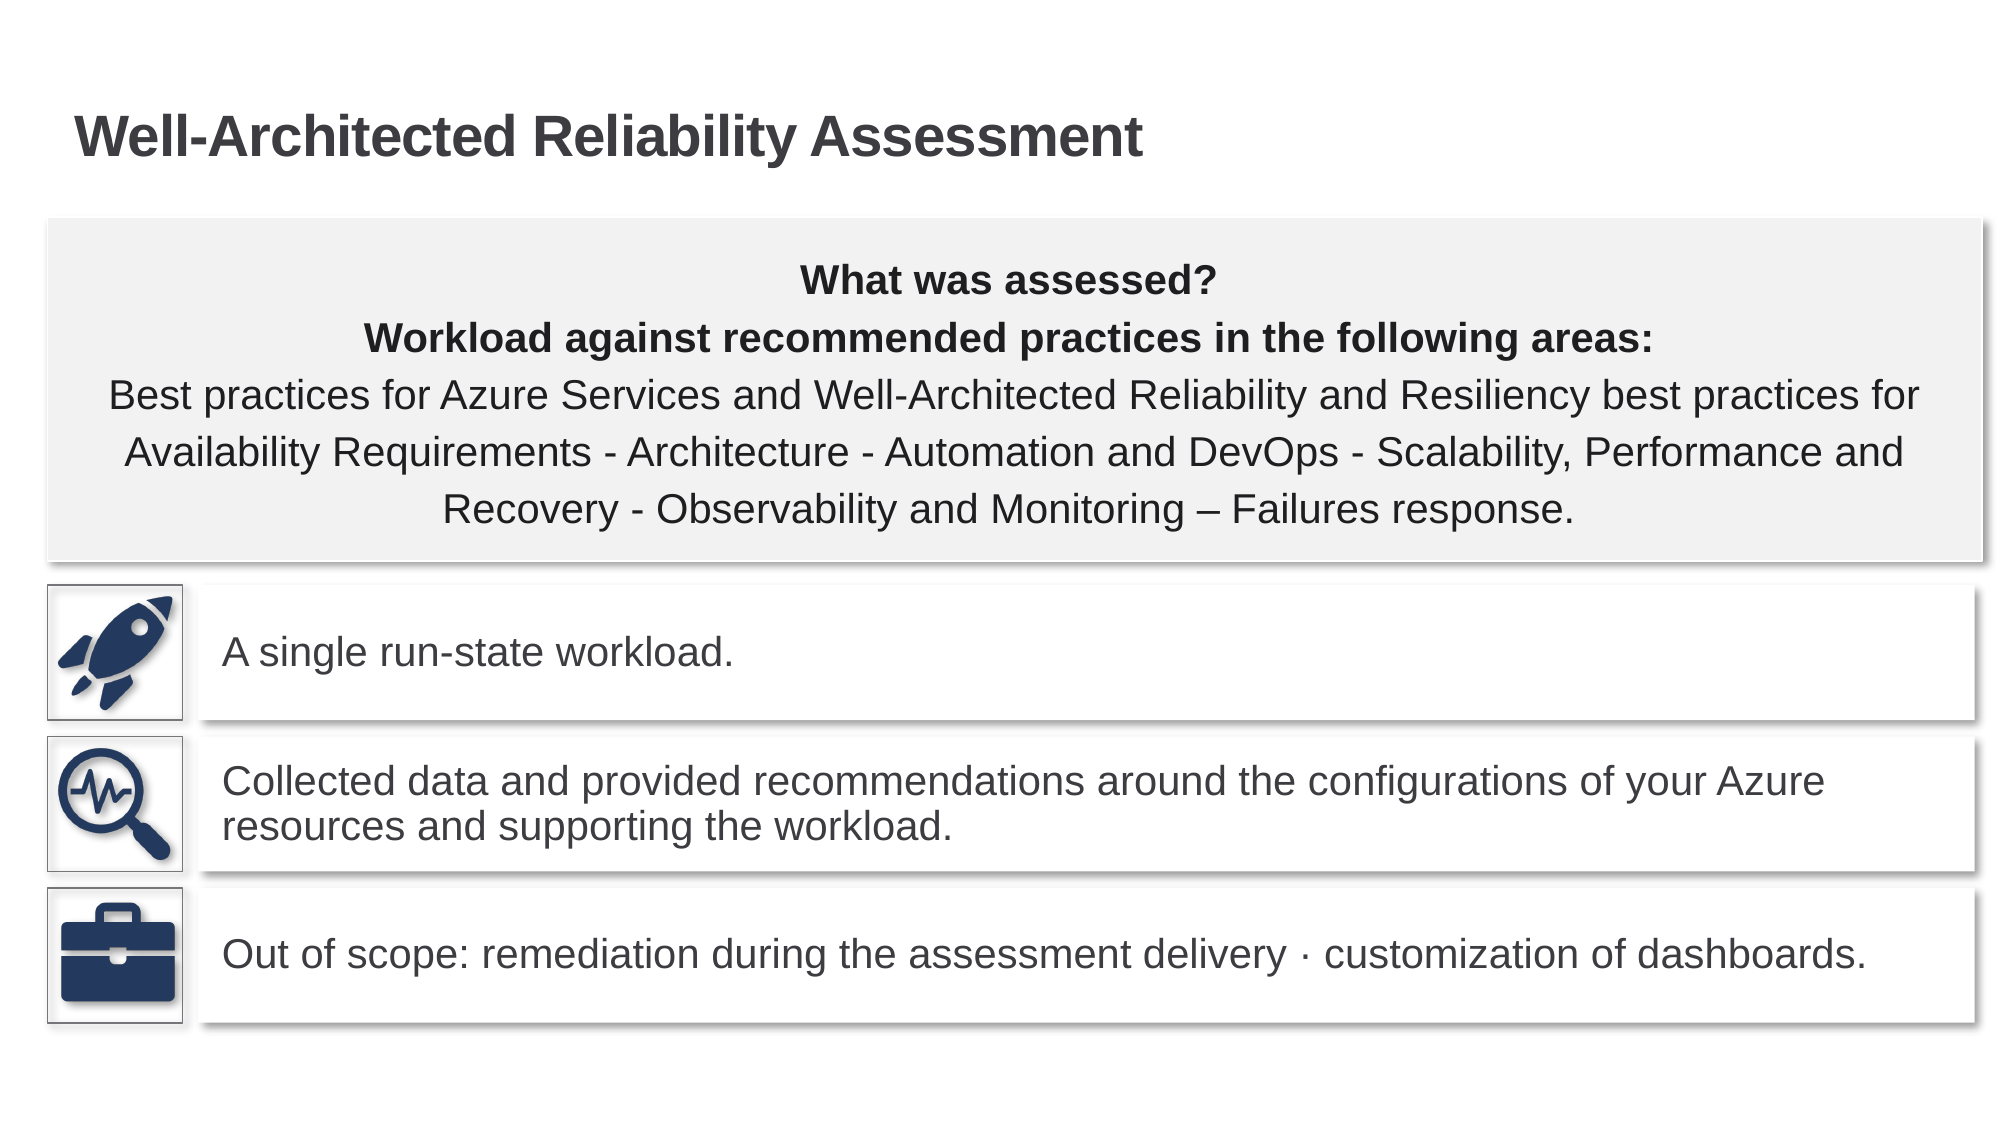

# Well-Architected Reliability Assessment
What was assessed?
Workload against recommended practices in the following areas:
Best practices for Azure Services and Well-Architected Reliability and Resiliency best practices for Availability Requirements - Architecture - Automation and DevOps - Scalability, Performance and Recovery - Observability and Monitoring – Failures response.
A single run-state workload.
Collected data and provided recommendations around the configurations of your Azure resources and supporting the workload.
Out of scope: remediation during the assessment delivery · customization of dashboards.